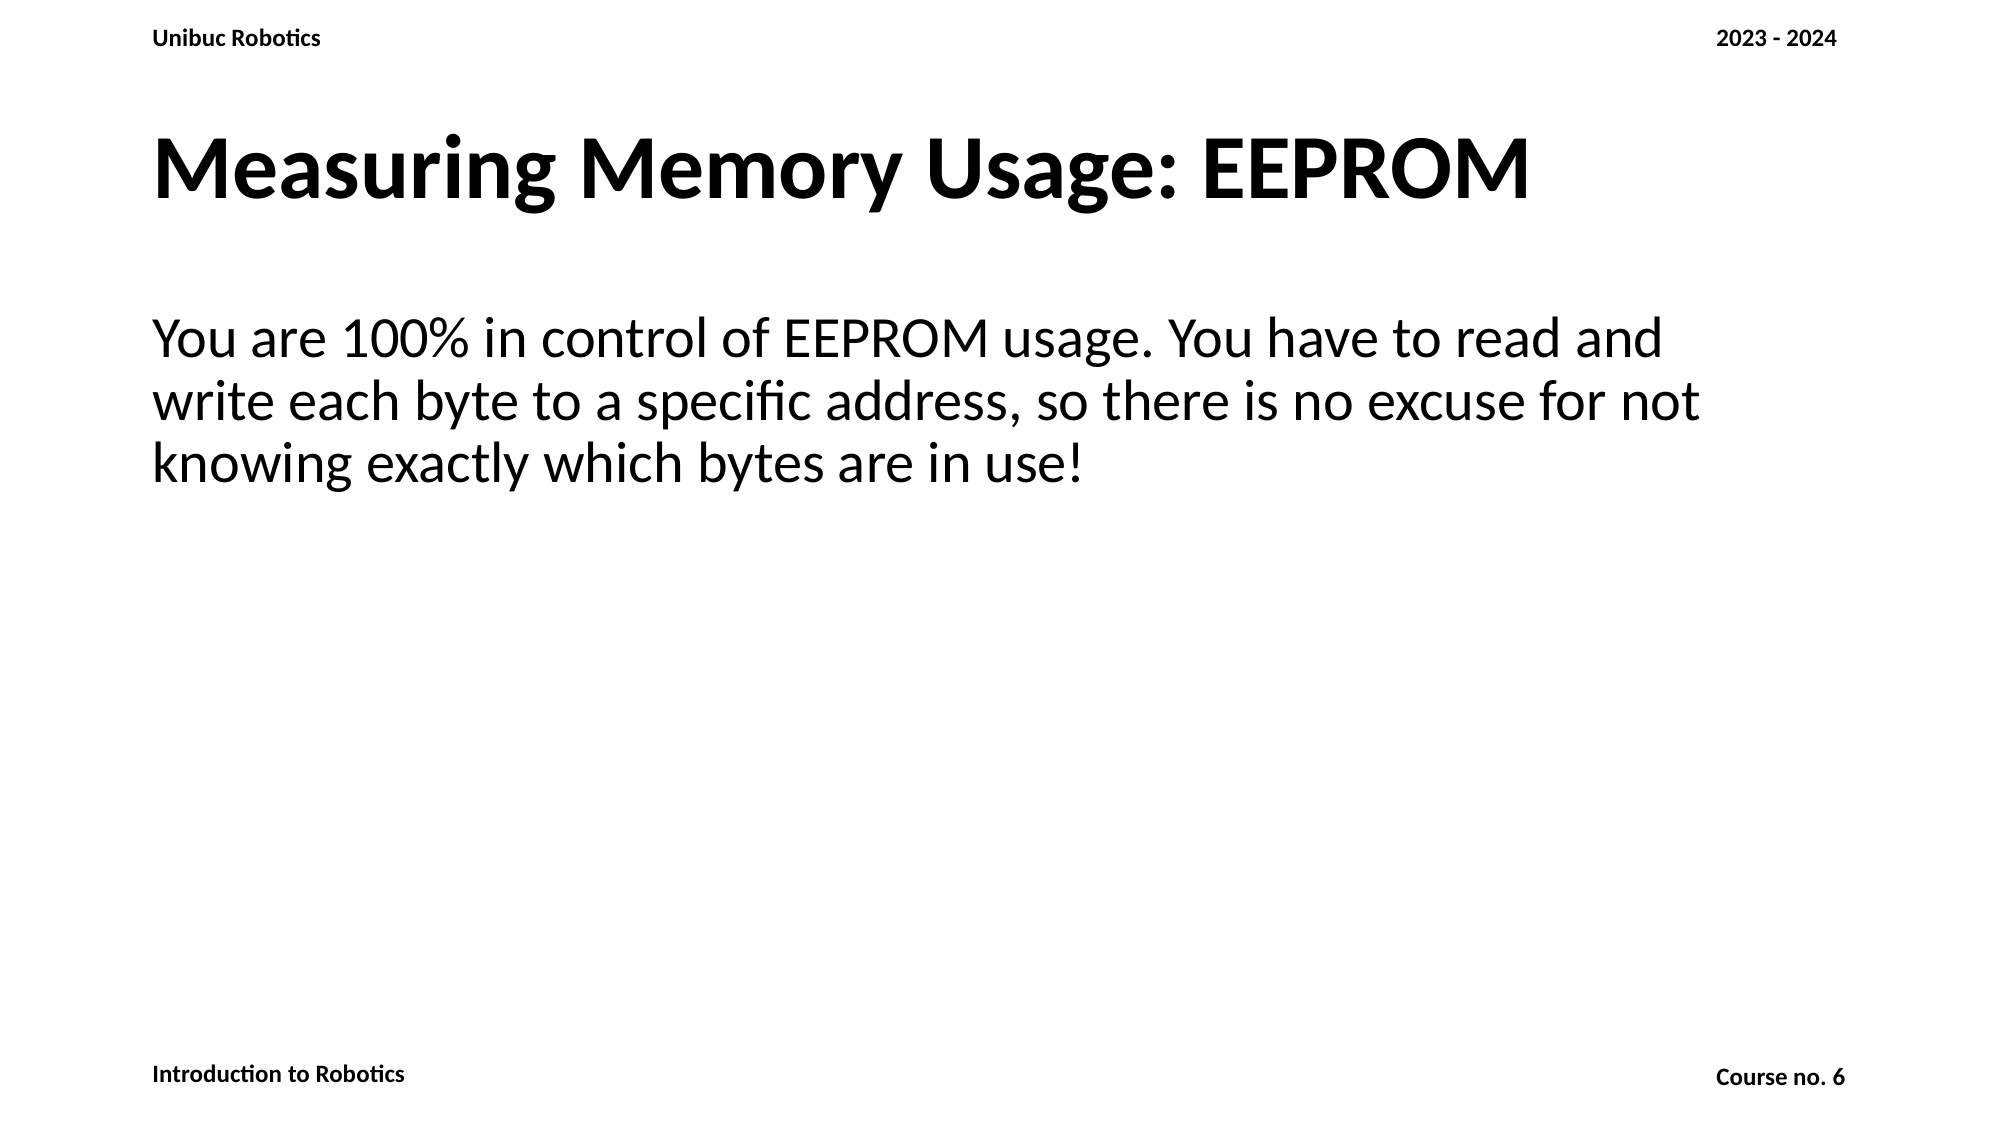

# Measuring Memory Usage: EEPROM
You are 100% in control of EEPROM usage. You have to read and write each byte to a specific address, so there is no excuse for not knowing exactly which bytes are in use!